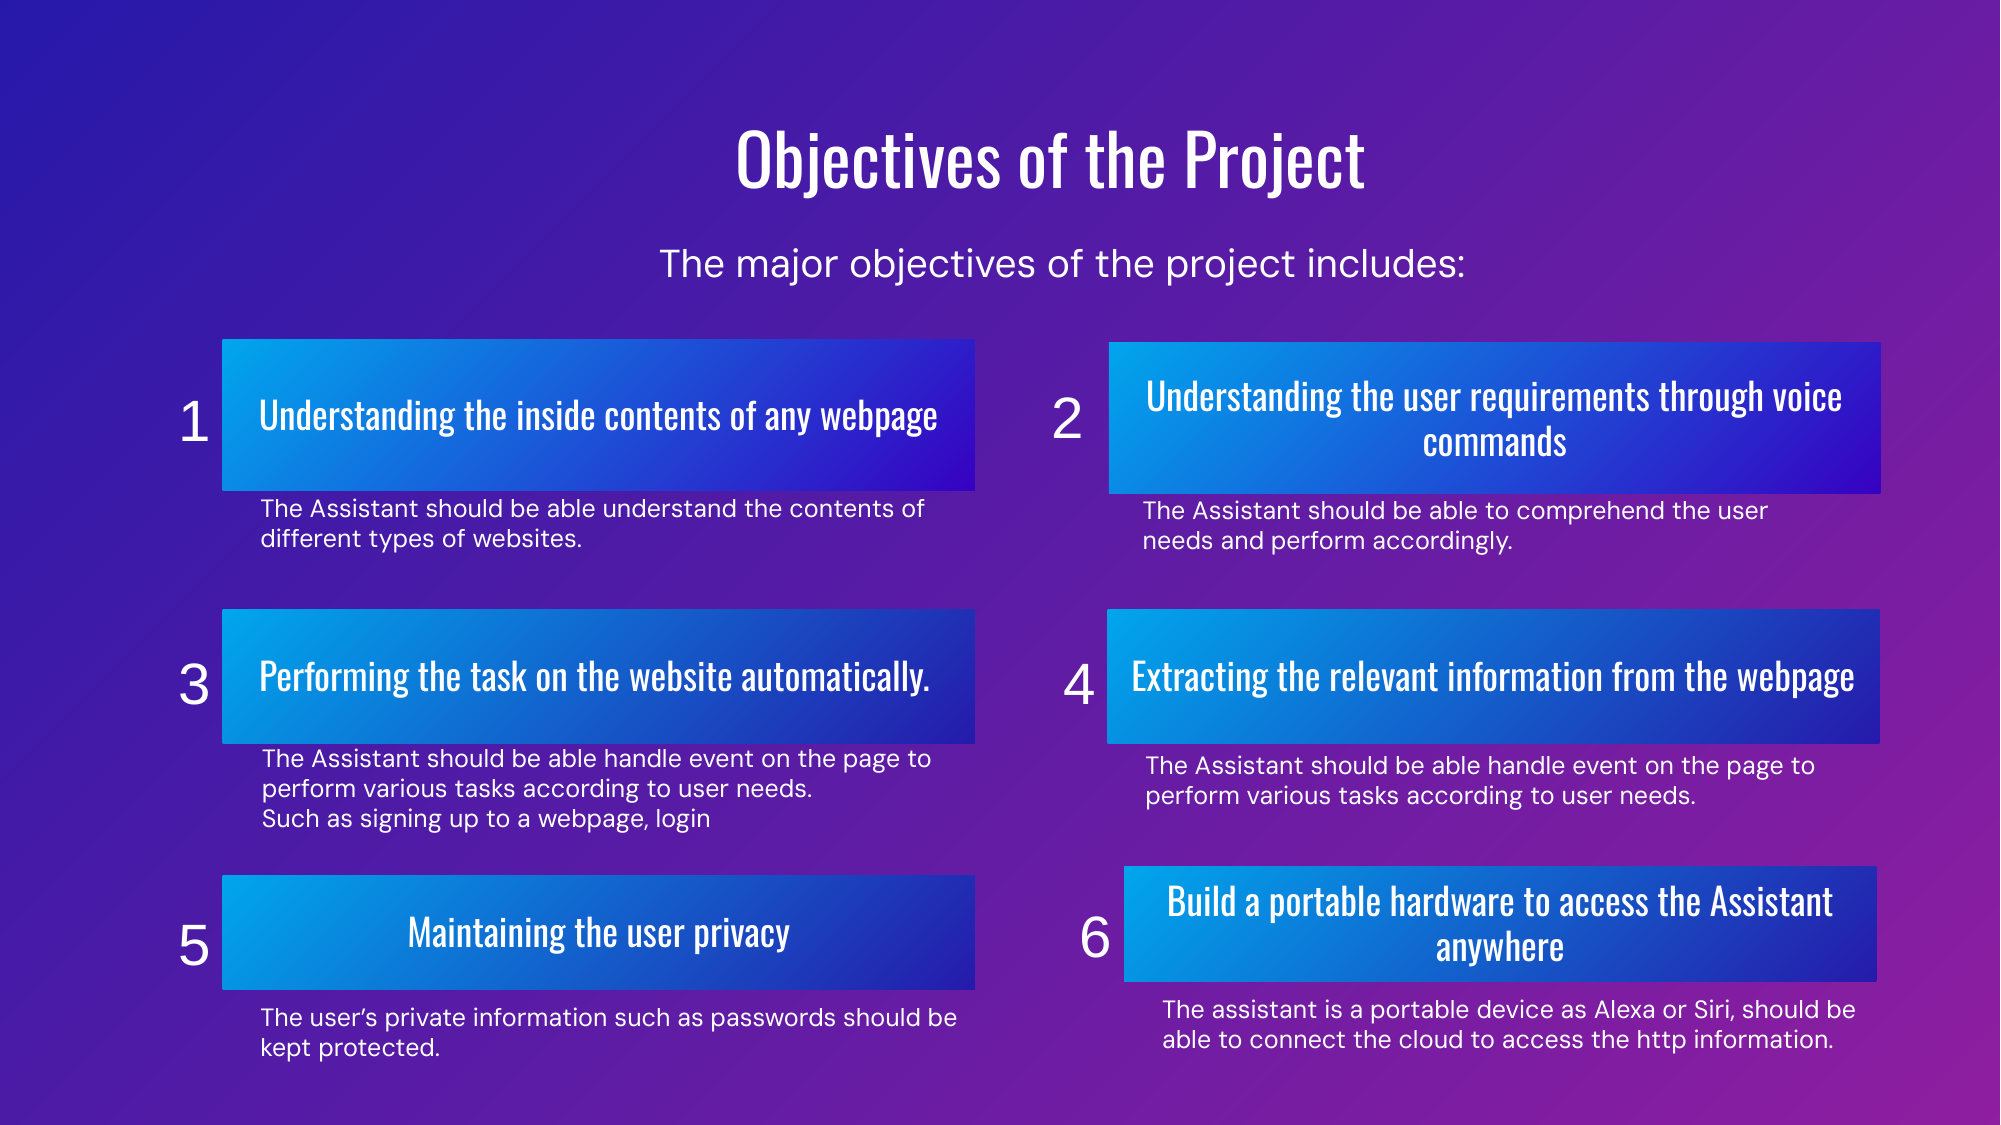

Objectives of the Project
The major objectives of the project includes:
# Understanding the inside contents of any webpage
Understanding the user requirements through voice commands
2
1
The Assistant should be able understand the contents of
different types of websites.
The Assistant should be able to comprehend the user
needs and perform accordingly.
Performing the task on the website automatically.
Extracting the relevant information from the webpage
3
4
The Assistant should be able handle event on the page to
perform various tasks according to user needs.

The Assistant should be able handle event on the page to
perform various tasks according to user needs.
Such as signing up to a webpage, login

Build a portable hardware to access the Assistant anywhere
Maintaining the user privacy
6
5
The assistant is a portable device as Alexa or Siri, should be
able to connect the cloud to access the http information.
The user’s private information such as passwords should be
kept protected.